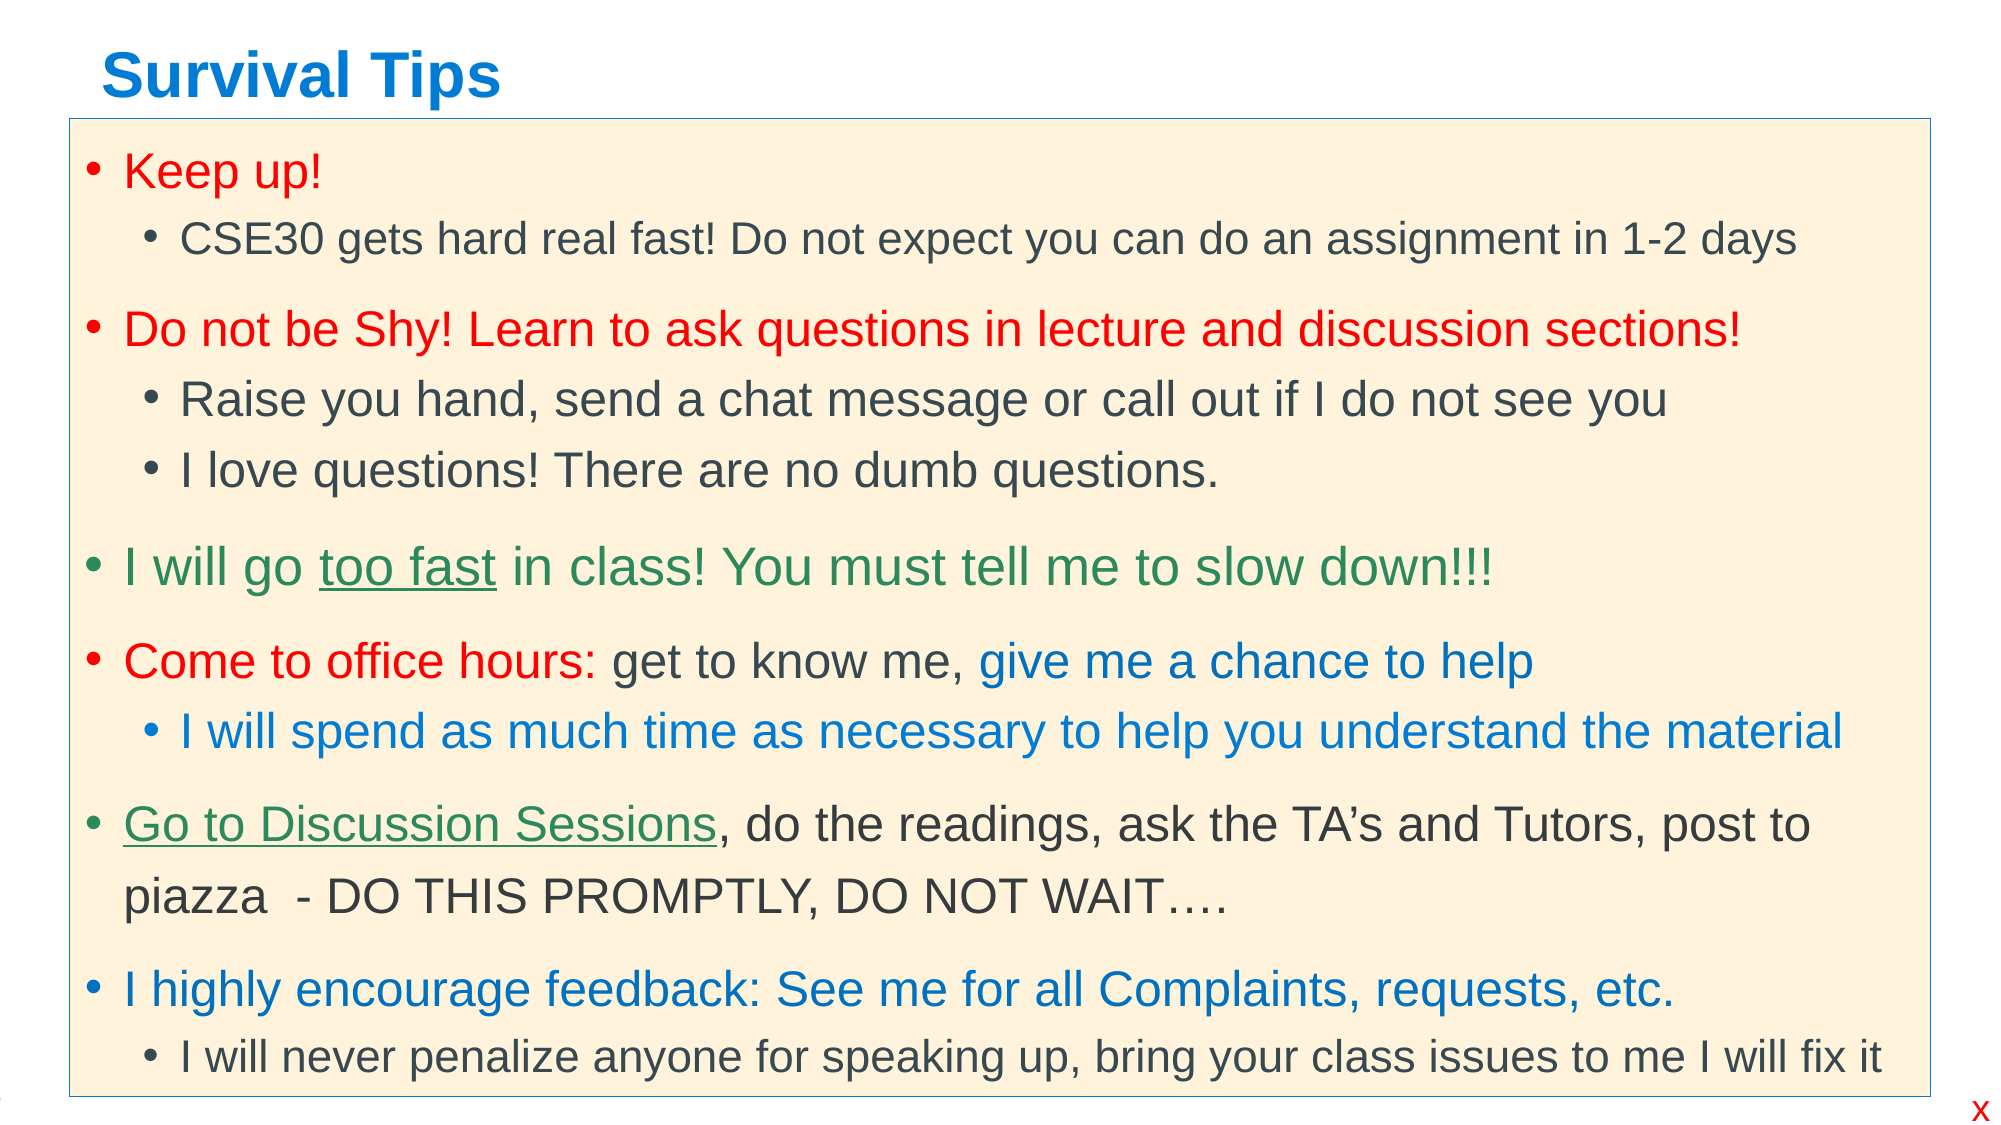

# Survival Tips
Keep up!
CSE30 gets hard real fast! Do not expect you can do an assignment in 1-2 days
Do not be Shy! Learn to ask questions in lecture and discussion sections!
Raise you hand, send a chat message or call out if I do not see you
I love questions! There are no dumb questions.
I will go too fast in class! You must tell me to slow down!!!
Come to office hours: get to know me, give me a chance to help
I will spend as much time as necessary to help you understand the material
Go to Discussion Sessions, do the readings, ask the TA’s and Tutors, post to piazza  - DO THIS PROMPTLY, DO NOT WAIT….
I highly encourage feedback: See me for all Complaints, requests, etc.
I will never penalize anyone for speaking up, bring your class issues to me I will fix it
x